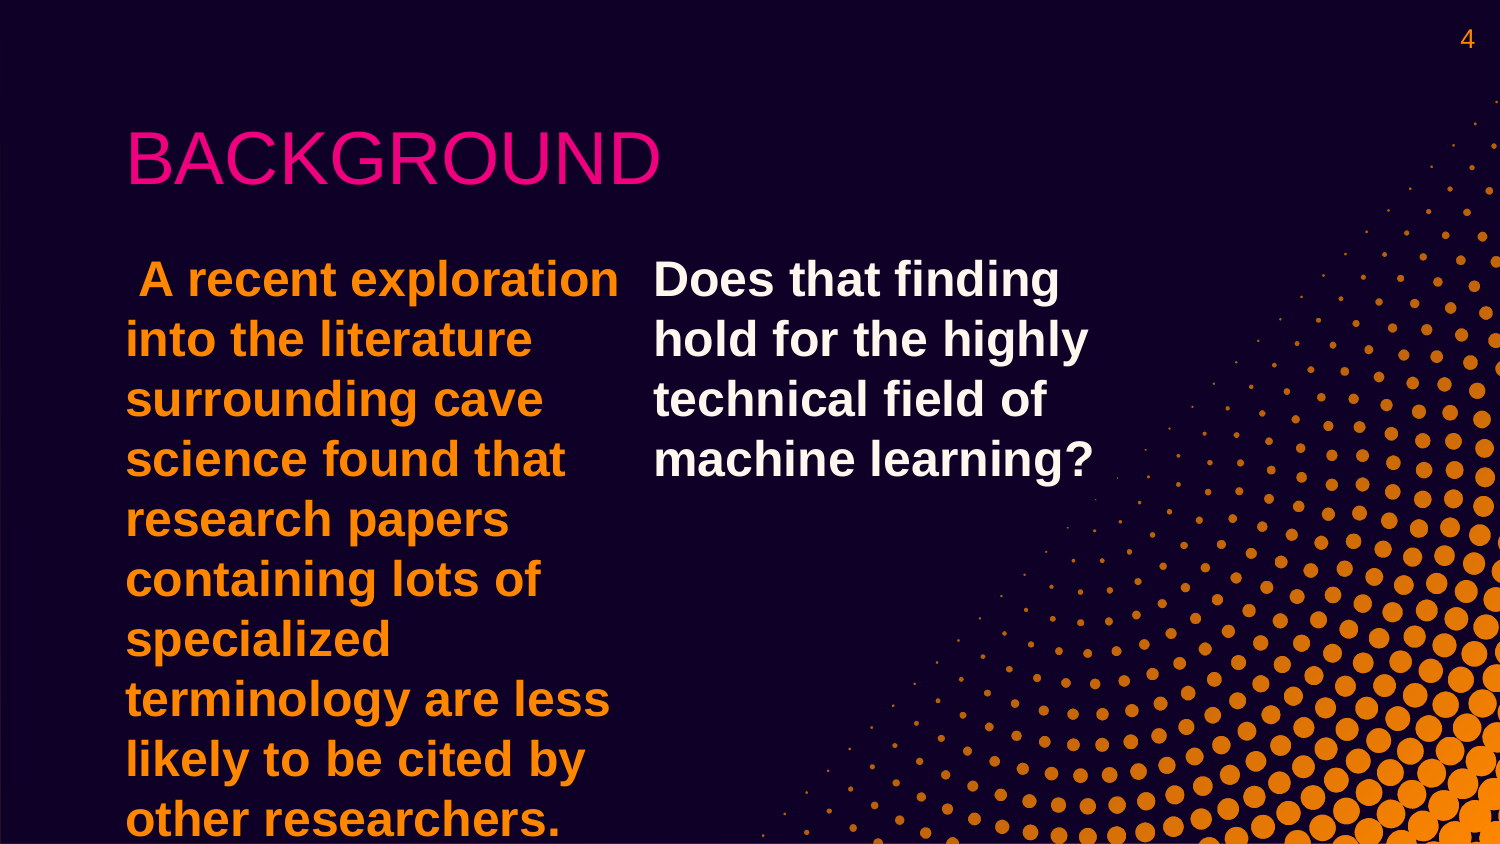

4
# BACKGROUND
 A recent exploration into the literature surrounding cave science found that research papers containing lots of specialized terminology are less likely to be cited by other researchers.
Does that finding hold for the highly technical field of machine learning?